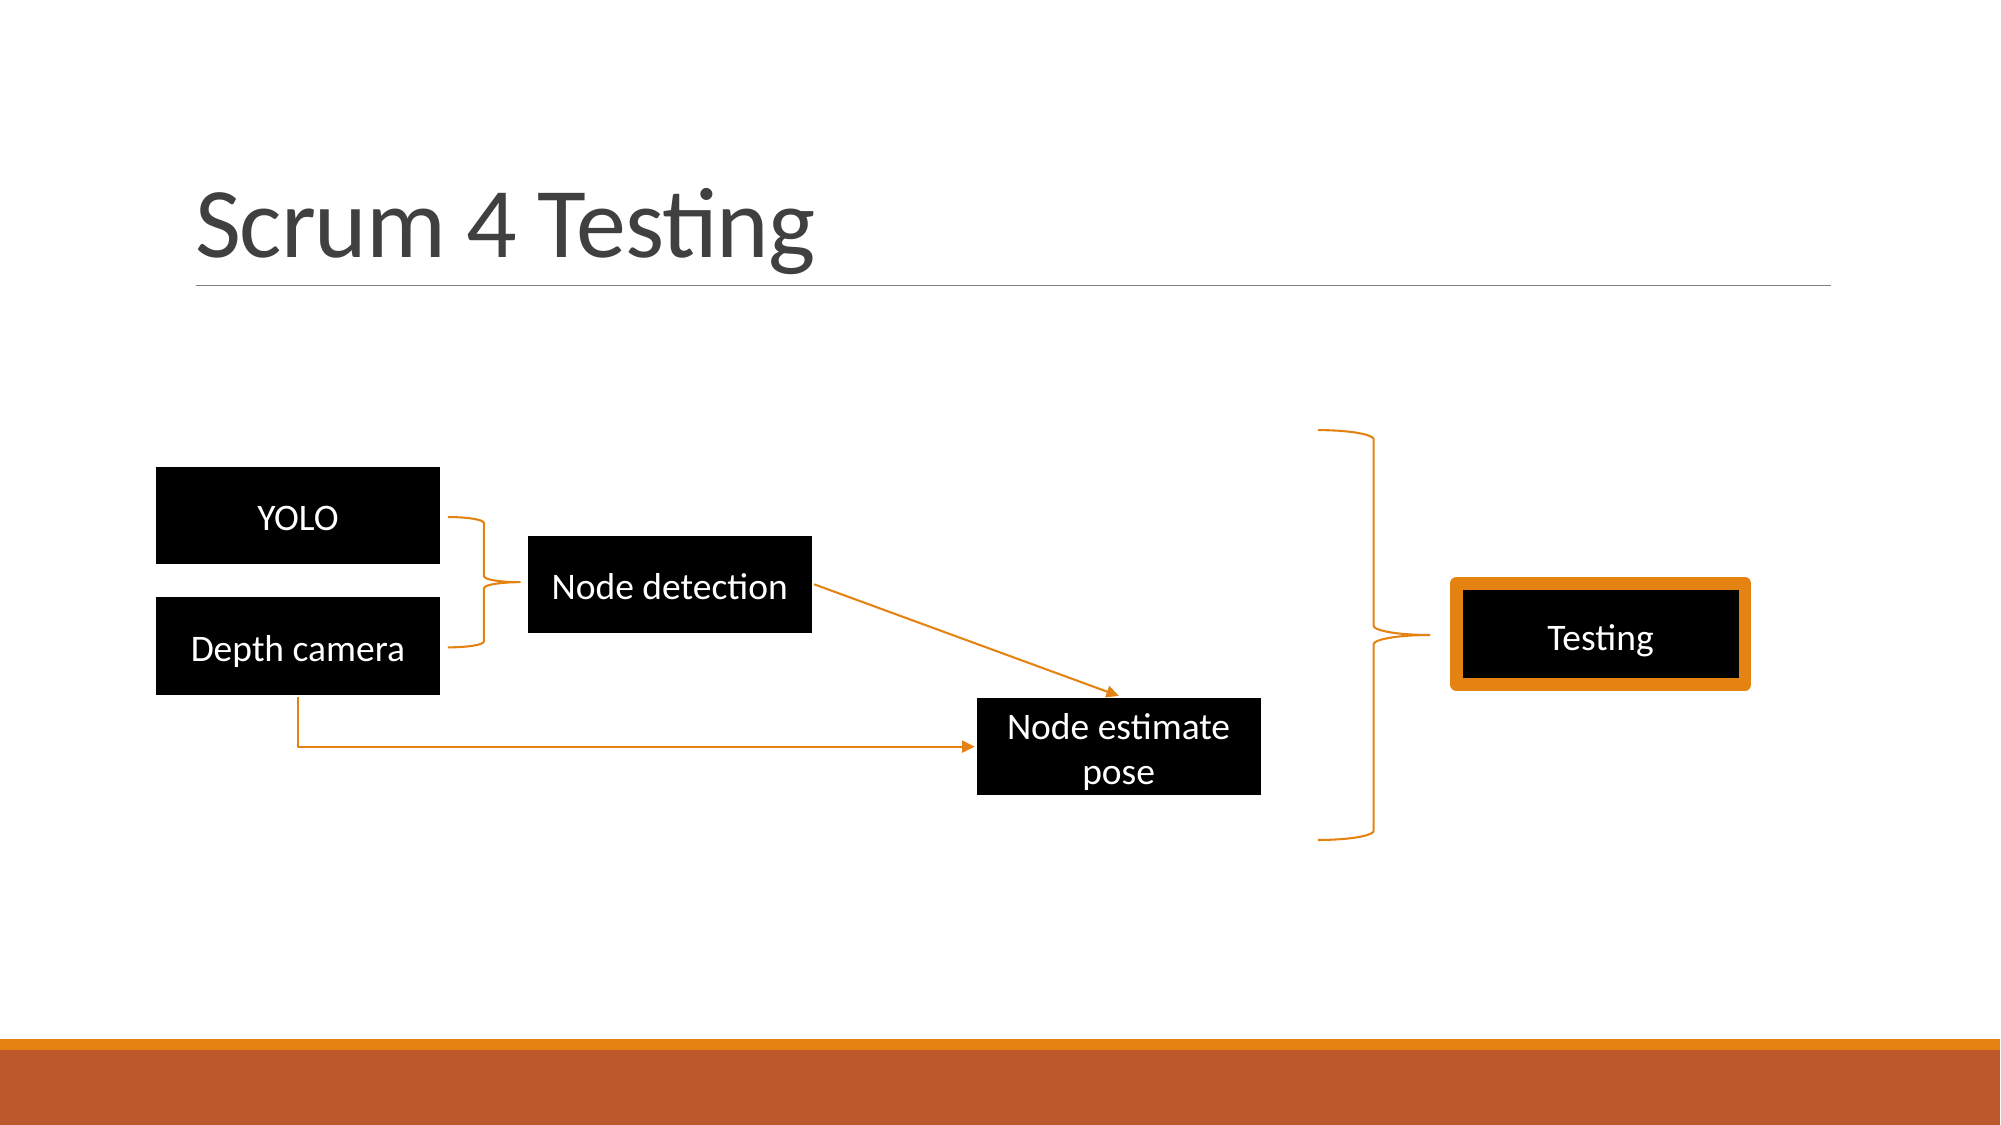

# Scrum 4 Testing

YOLO

Node detection

Testing
Depth camera
Node estimate pose